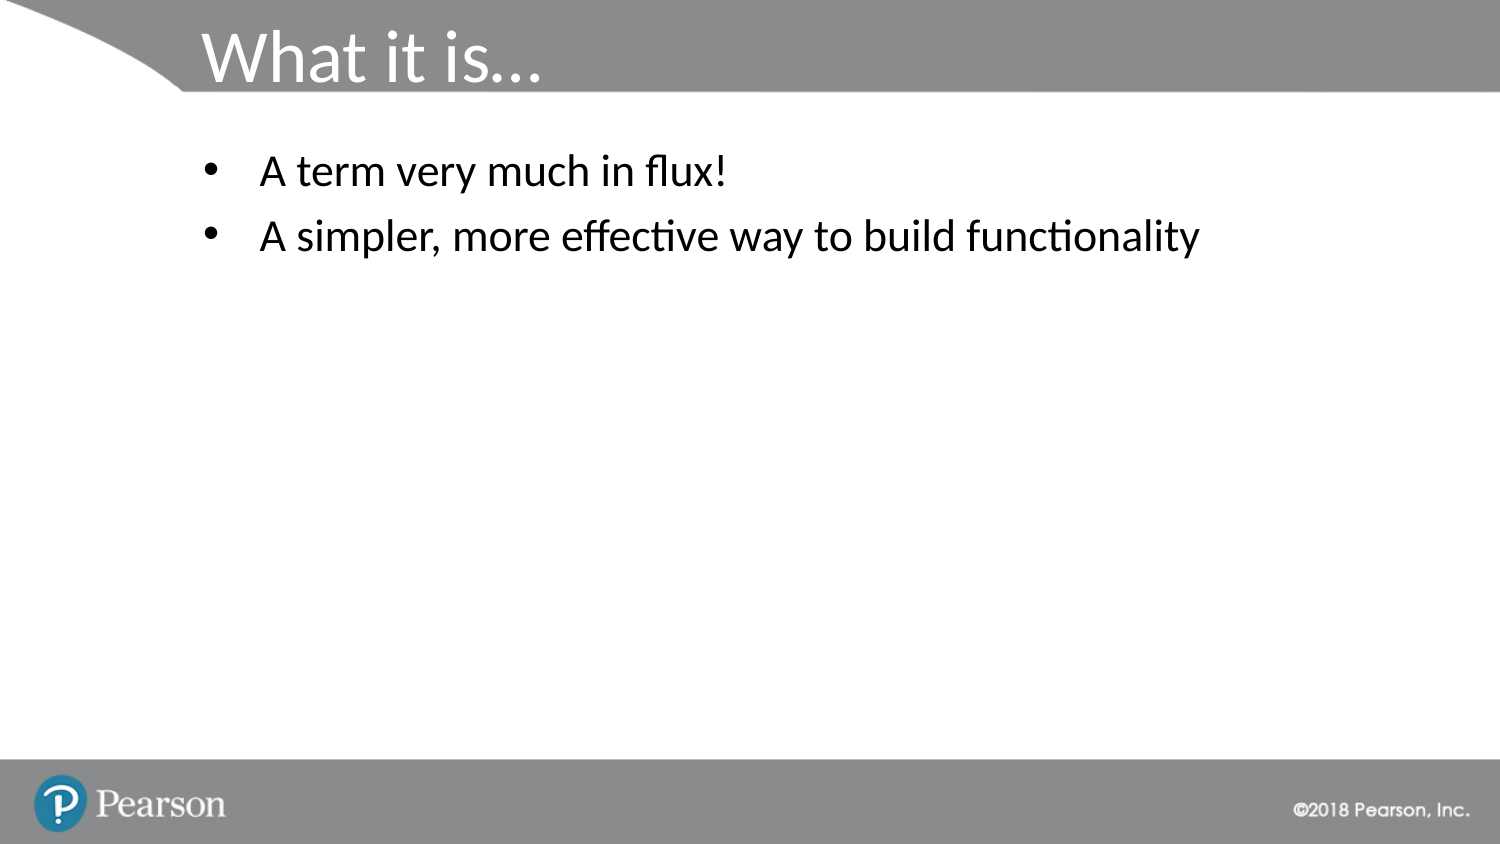

# What it is…
A term very much in flux!
A simpler, more effective way to build functionality